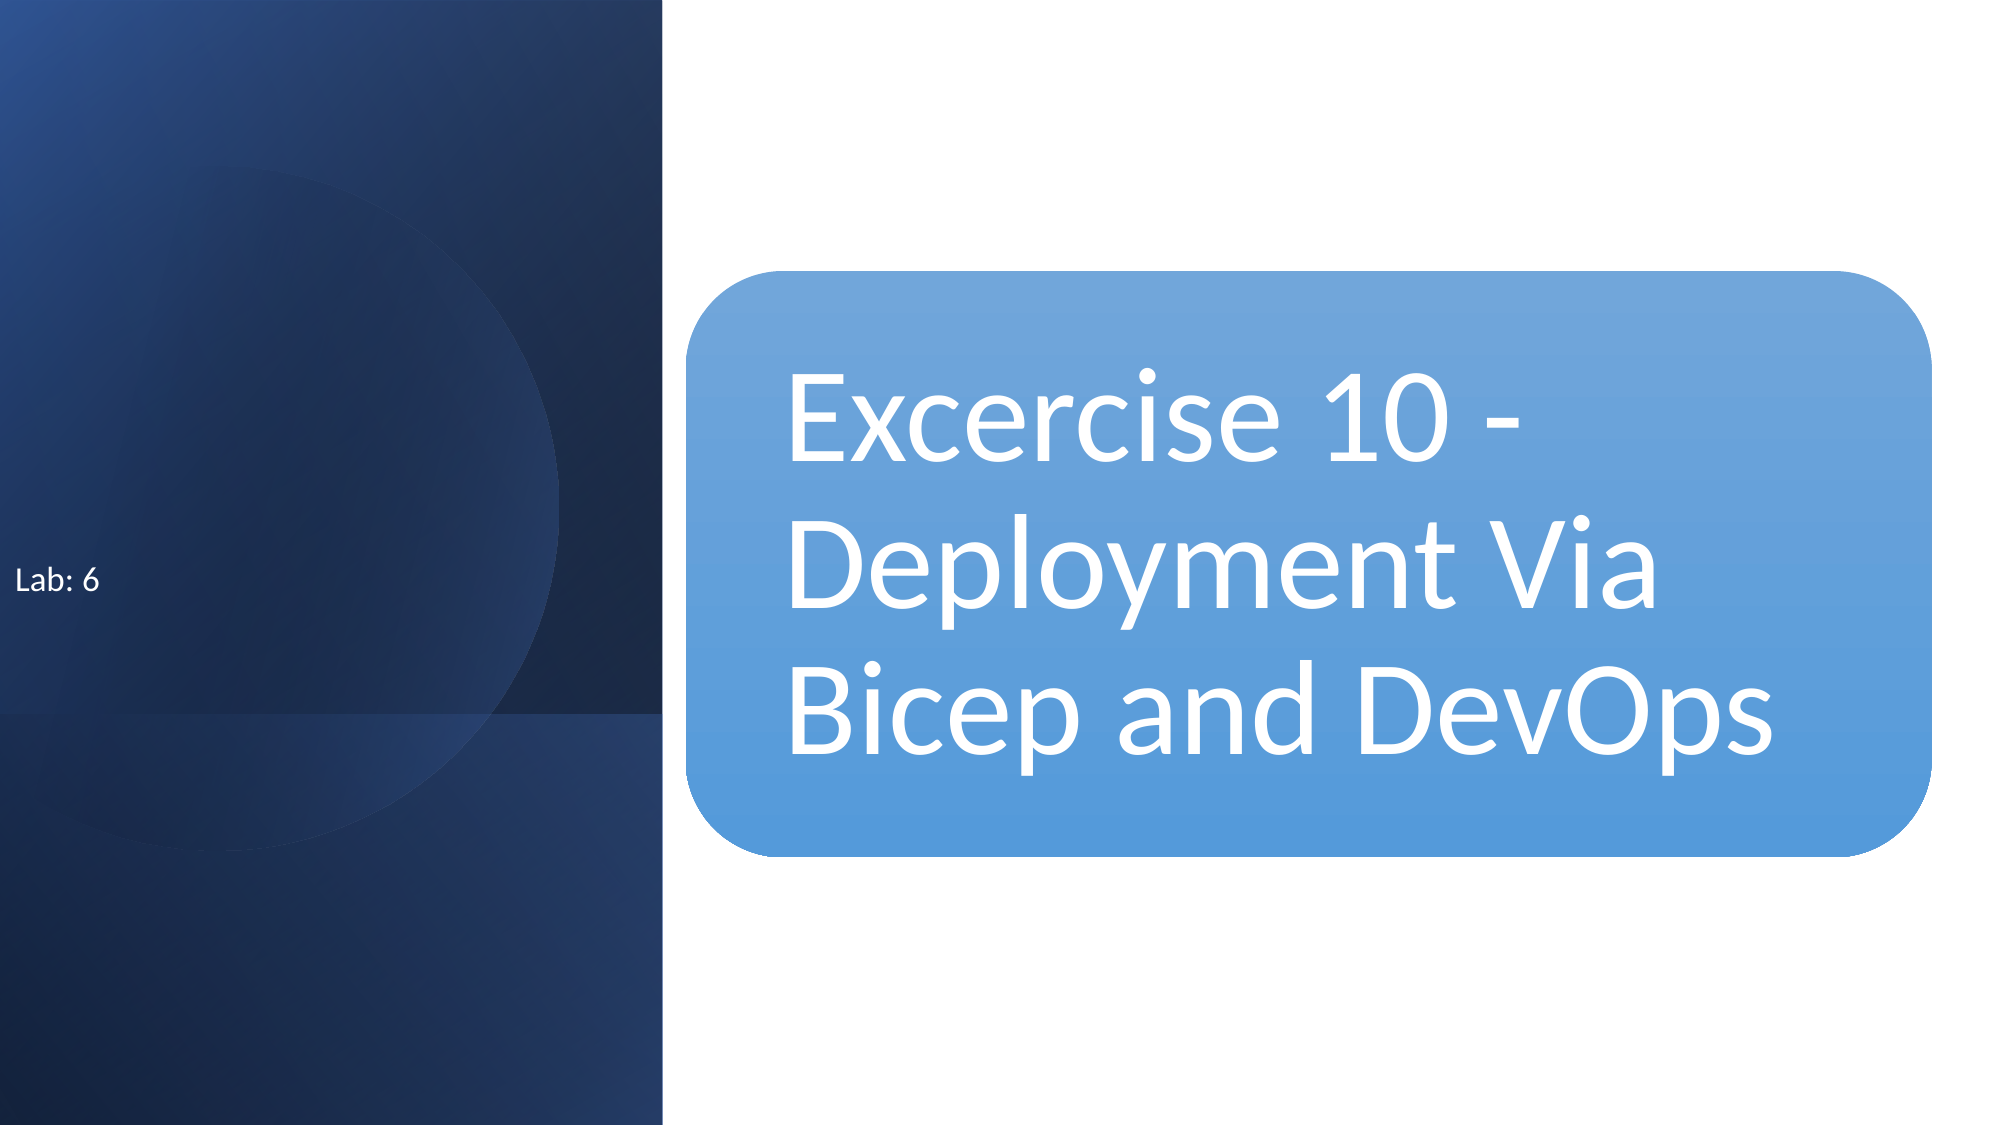

Excercise 10 - Deployment Via Bicep and DevOps

# Lab: 6